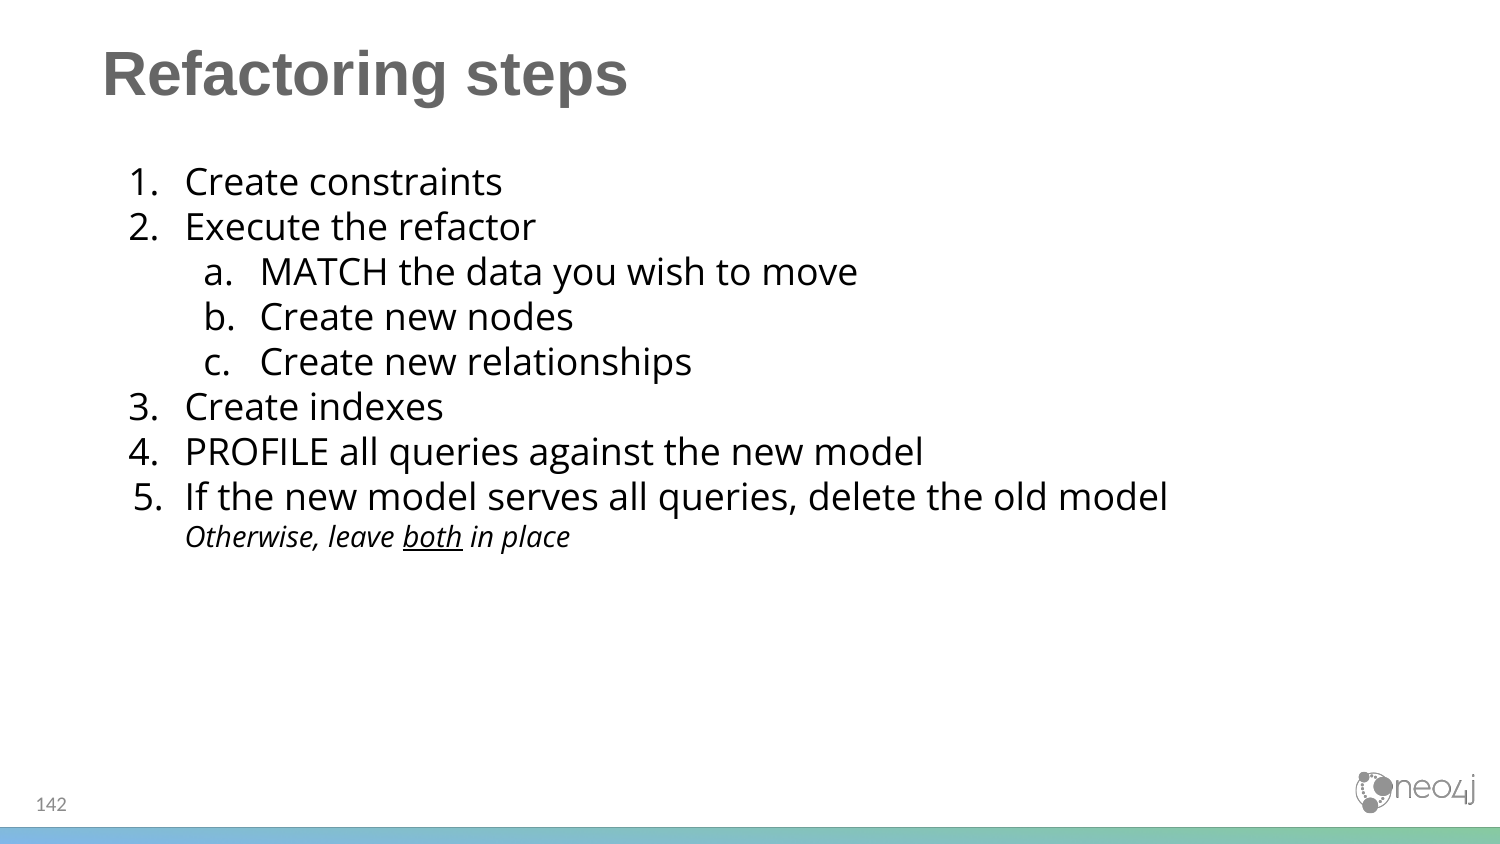

# Refactoring steps
Create constraints
Execute the refactor
MATCH the data you wish to move
Create new nodes
Create new relationships
Create indexes
PROFILE all queries against the new model
If the new model serves all queries, delete the old model
Otherwise, leave both in place
142